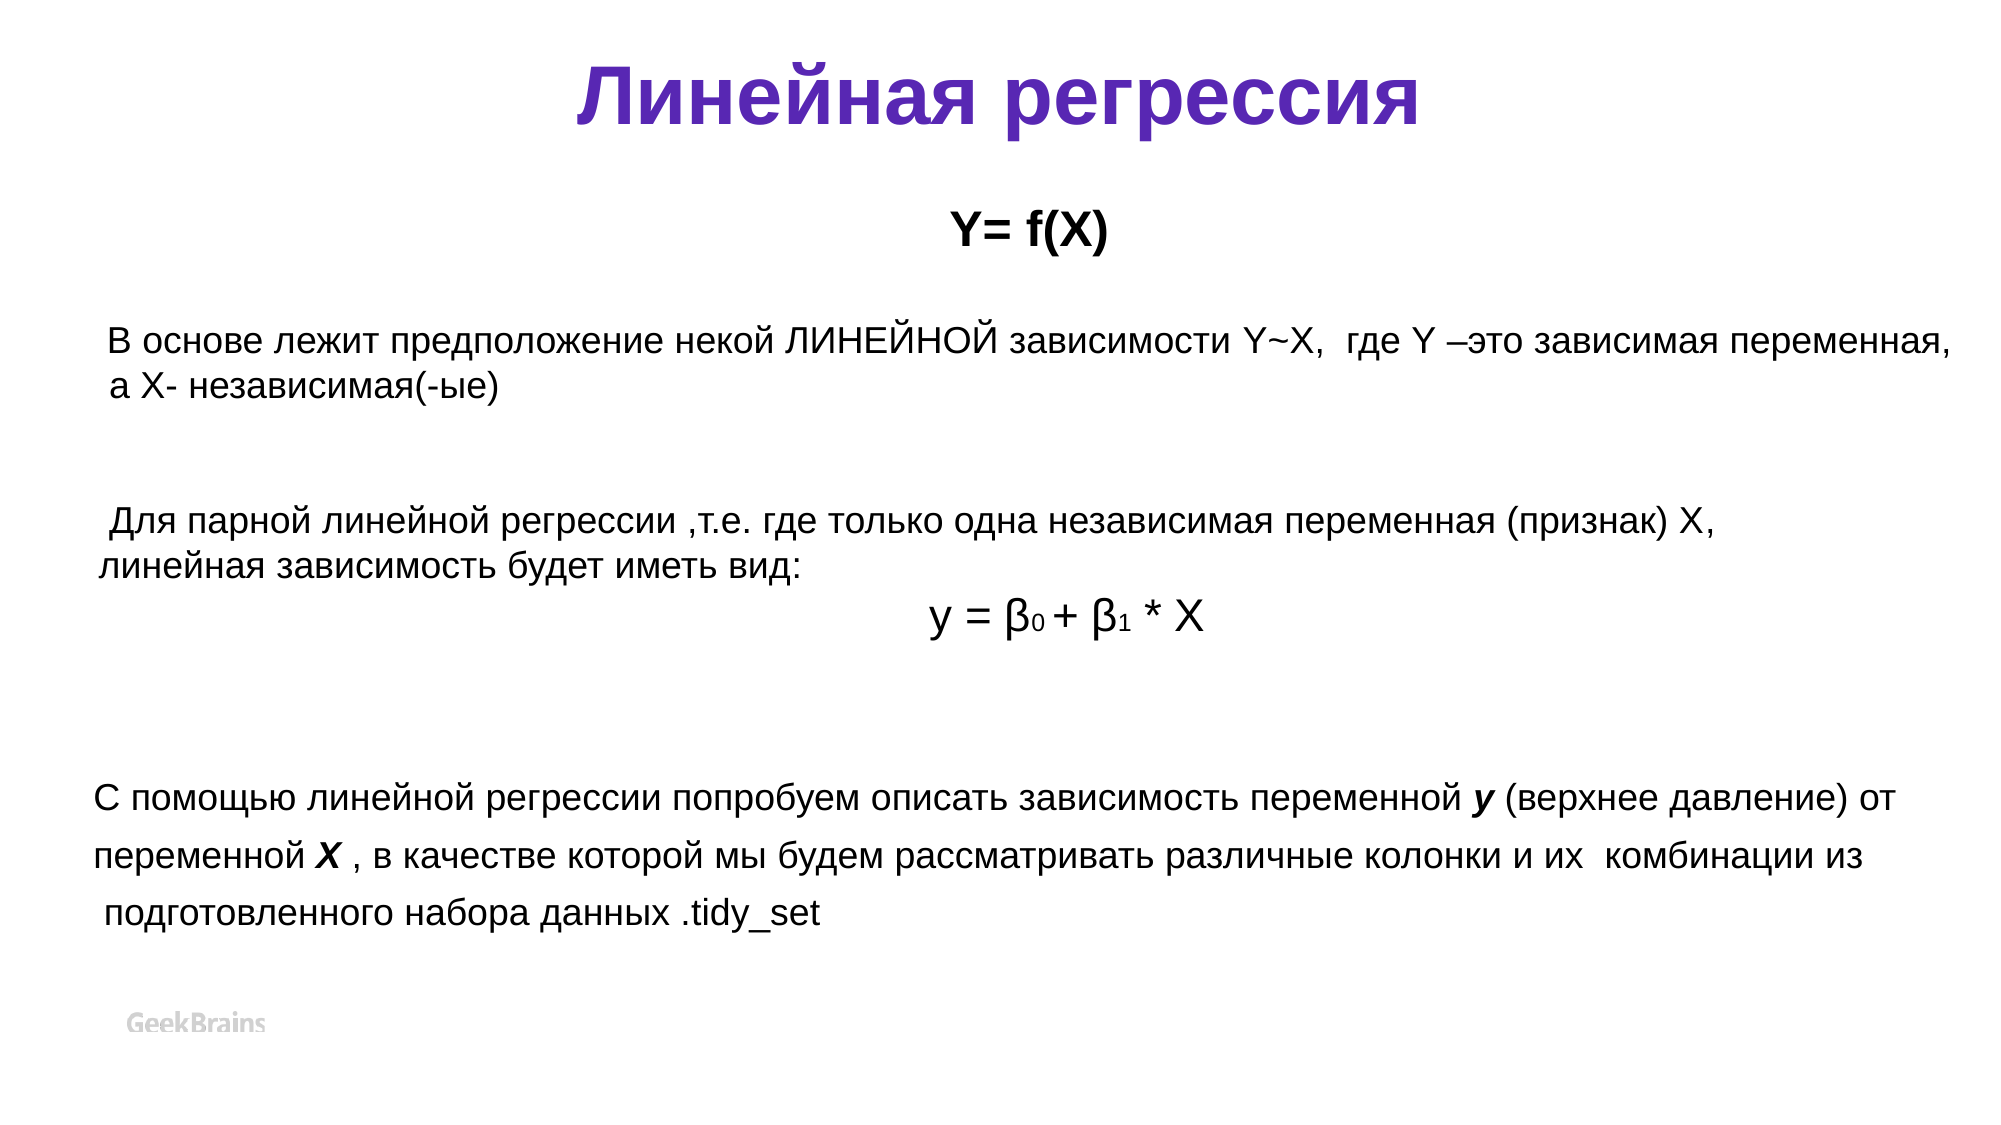

Линейная регрессия
Y= f(X)

В основе лежит предположение некой ЛИНЕЙНОЙ зависимости Y~X,  где Y –это зависимая переменная,
         а X- независимая(-ые)

         Для парной линейной регрессии ,т.е. где только одна независимая переменная (признак) Х,
        линейная зависимость будет иметь вид:
      y = β0 + β1 * X
С помощью линейной регрессии попробуем описать зависимость переменной y (верхнее давление) от
переменной Х , в качестве которой мы будем рассматривать различные колонки и их  комбинации из
 подготовленного набора данных .tidy_set